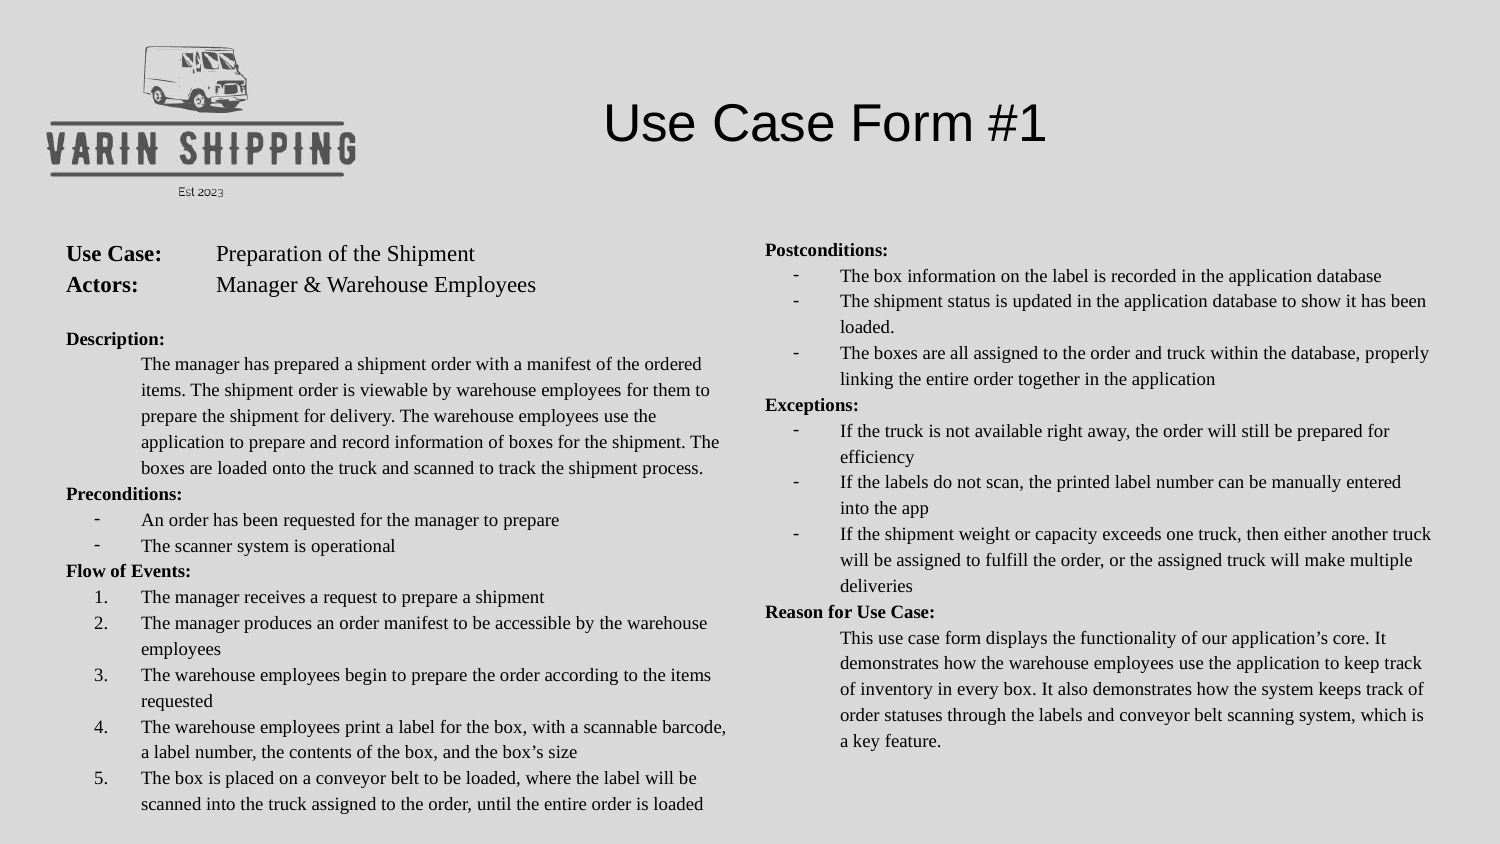

# Use Case Form #1
Use Case: 	Preparation of the Shipment
Actors: 	Manager & Warehouse Employees

Description:
The manager has prepared a shipment order with a manifest of the ordered items. The shipment order is viewable by warehouse employees for them to prepare the shipment for delivery. The warehouse employees use the application to prepare and record information of boxes for the shipment. The boxes are loaded onto the truck and scanned to track the shipment process.
Preconditions:
An order has been requested for the manager to prepare
The scanner system is operational
Flow of Events:
The manager receives a request to prepare a shipment
The manager produces an order manifest to be accessible by the warehouse employees
The warehouse employees begin to prepare the order according to the items requested
The warehouse employees print a label for the box, with a scannable barcode, a label number, the contents of the box, and the box’s size
The box is placed on a conveyor belt to be loaded, where the label will be scanned into the truck assigned to the order, until the entire order is loaded

Postconditions:
The box information on the label is recorded in the application database
The shipment status is updated in the application database to show it has been loaded.
The boxes are all assigned to the order and truck within the database, properly linking the entire order together in the application
Exceptions:
If the truck is not available right away, the order will still be prepared for efficiency
If the labels do not scan, the printed label number can be manually entered into the app
If the shipment weight or capacity exceeds one truck, then either another truck will be assigned to fulfill the order, or the assigned truck will make multiple deliveries
Reason for Use Case:
This use case form displays the functionality of our application’s core. It demonstrates how the warehouse employees use the application to keep track of inventory in every box. It also demonstrates how the system keeps track of order statuses through the labels and conveyor belt scanning system, which is a key feature.